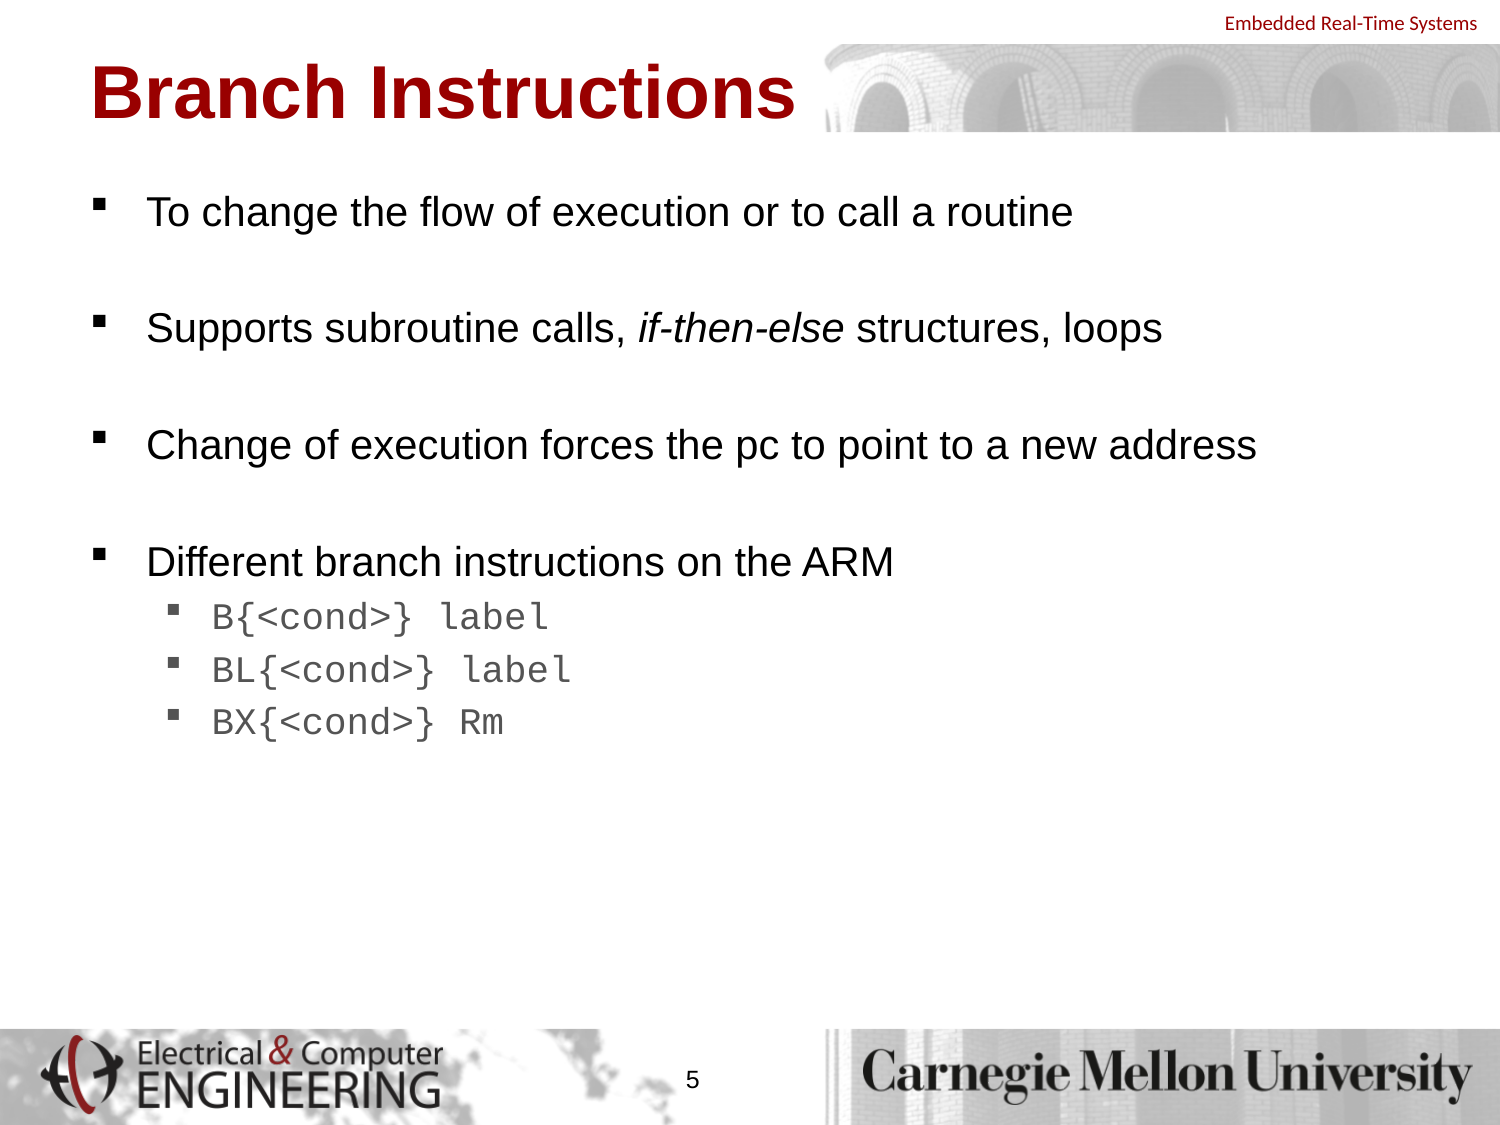

# Branch Instructions
To change the flow of execution or to call a routine

Supports subroutine calls, if-then-else structures, loops

Change of execution forces the pc to point to a new address

Different branch instructions on the ARM
B{<cond>} label
BL{<cond>} label
BX{<cond>} Rm

5